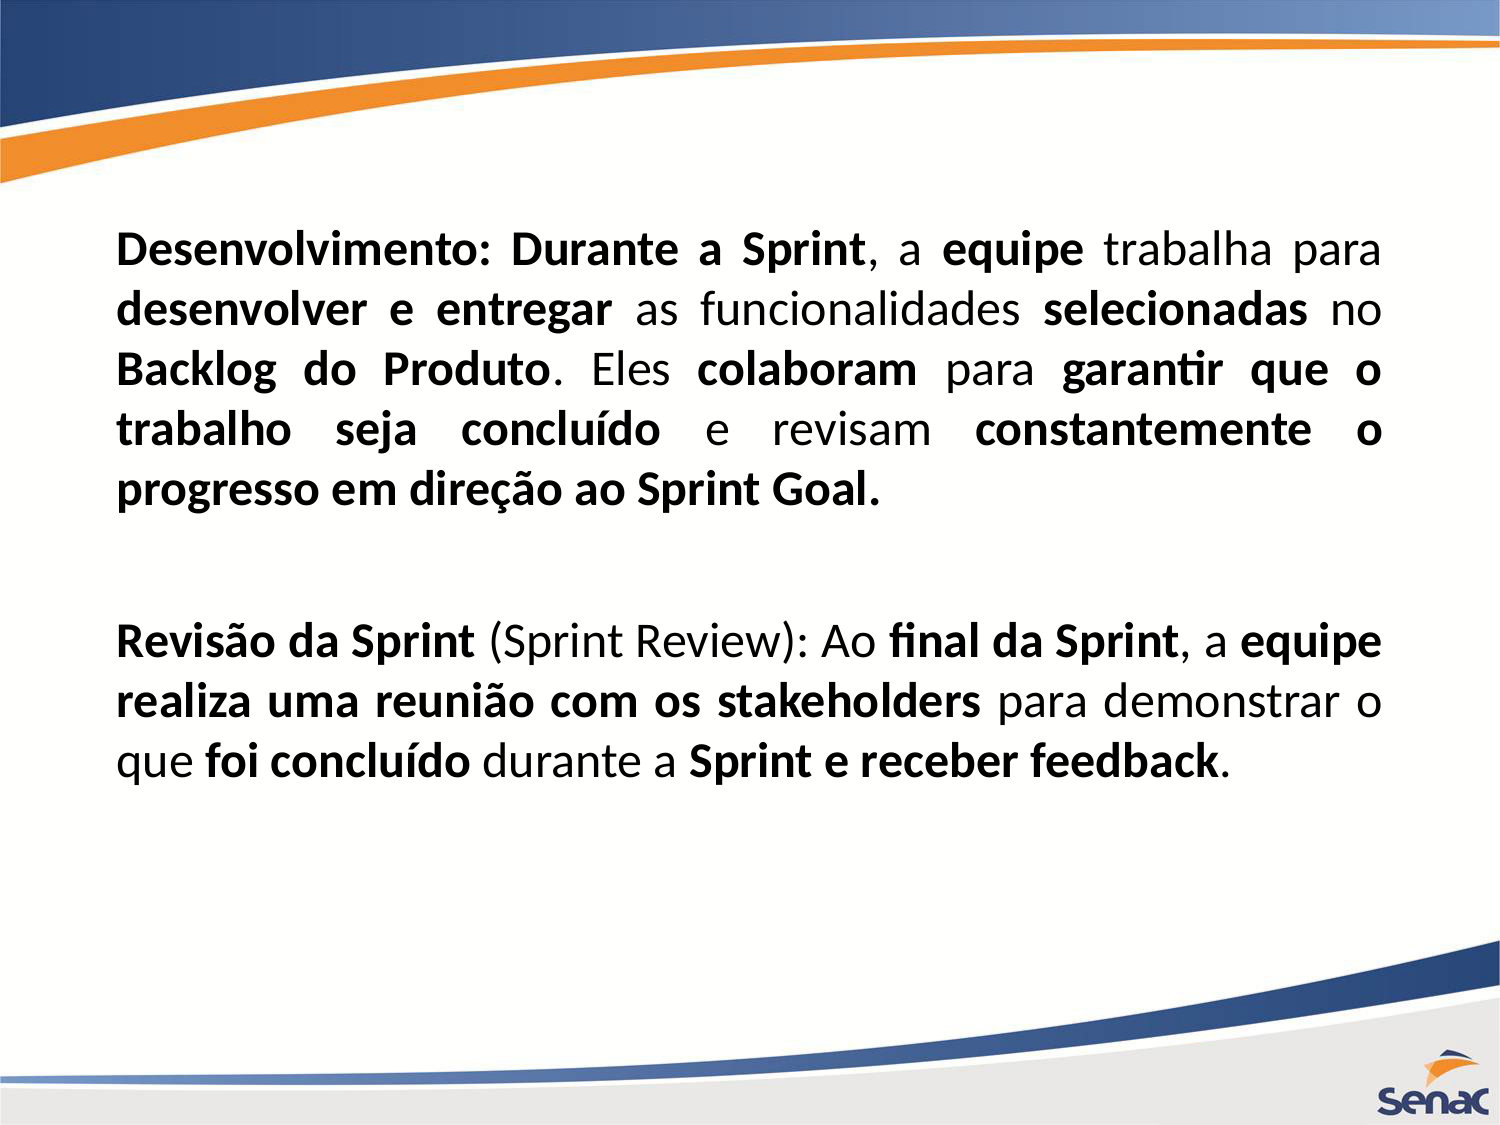

Desenvolvimento: Durante a Sprint, a equipe trabalha para desenvolver e entregar as funcionalidades selecionadas no Backlog do Produto. Eles colaboram para garantir que o trabalho seja concluído e revisam constantemente o progresso em direção ao Sprint Goal.
Revisão da Sprint (Sprint Review): Ao final da Sprint, a equipe realiza uma reunião com os stakeholders para demonstrar o que foi concluído durante a Sprint e receber feedback.